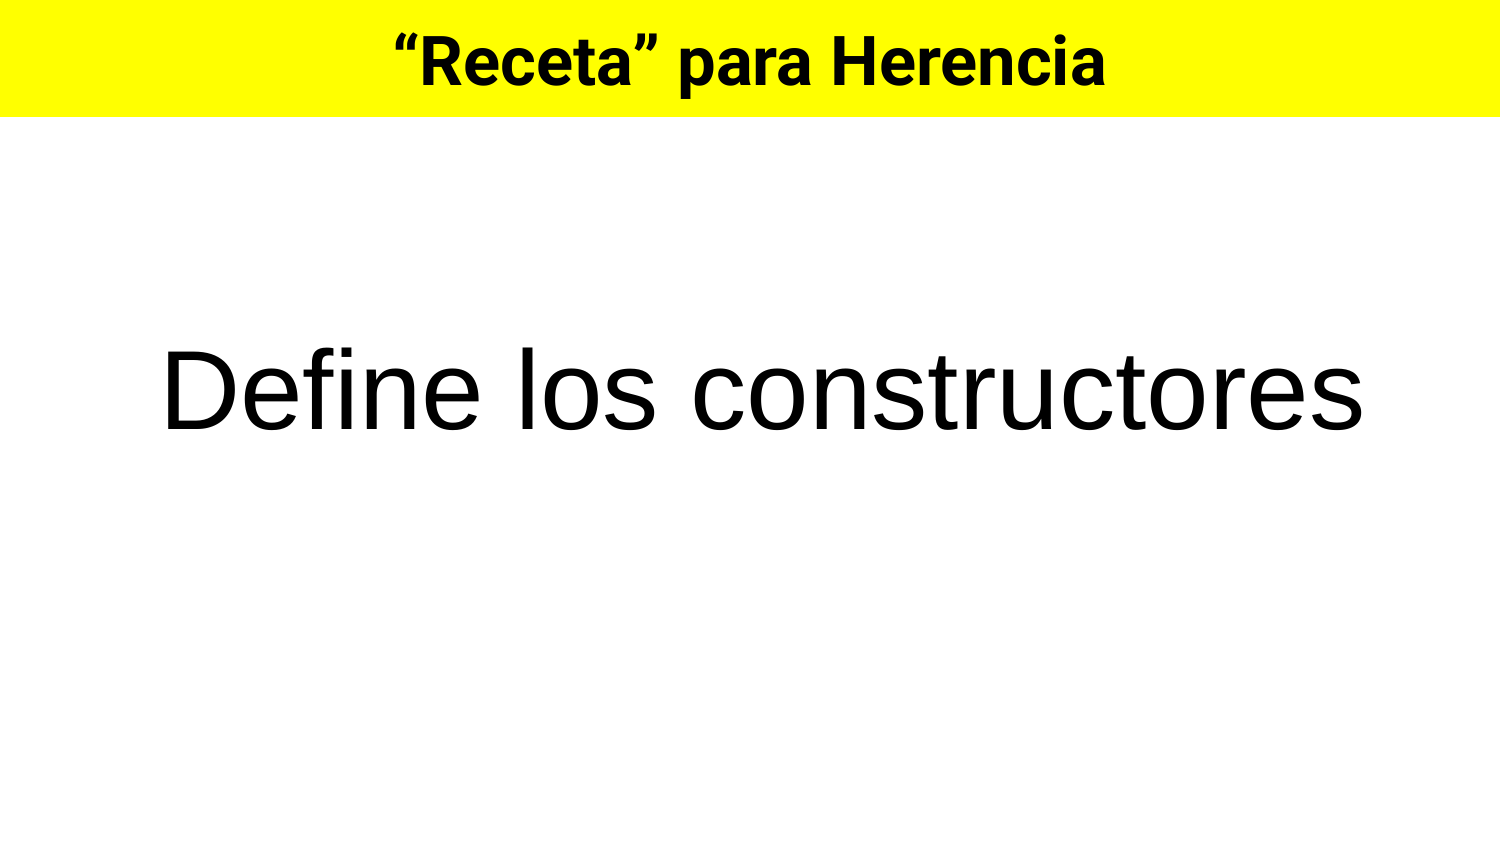

# “Receta” para Herencia
Define los constructores